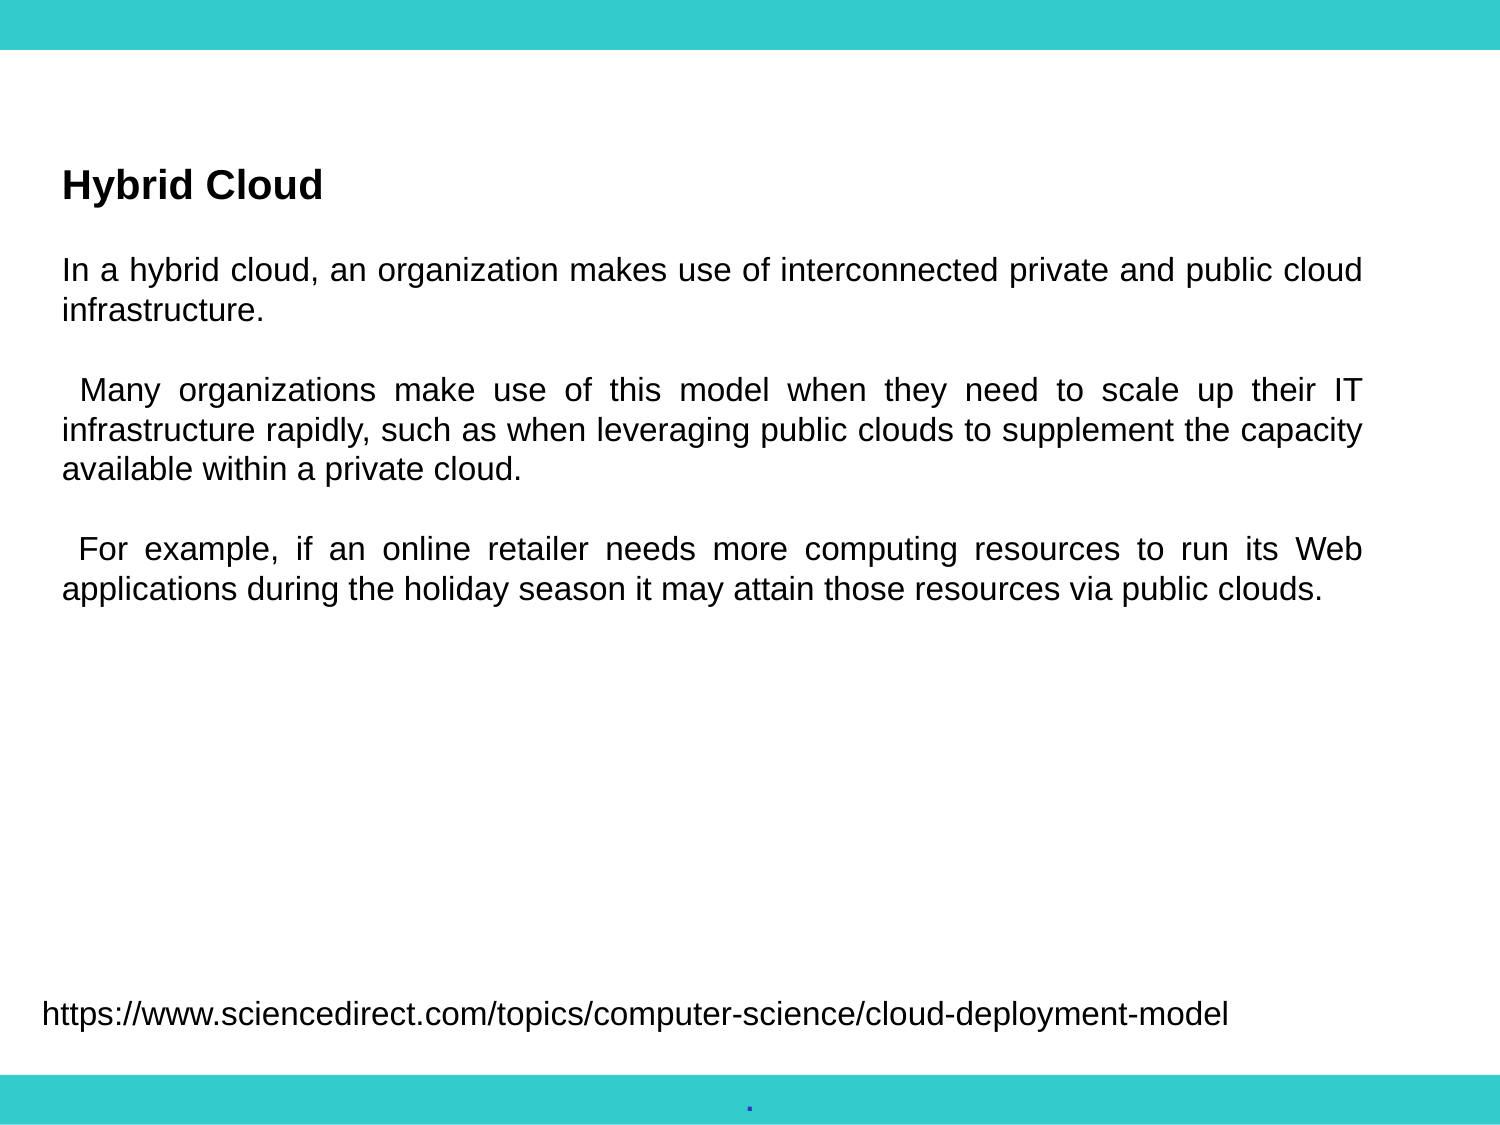

Hybrid Cloud

In a hybrid cloud, an organization makes use of interconnected private and public cloud infrastructure.

 Many organizations make use of this model when they need to scale up their IT infrastructure rapidly, such as when leveraging public clouds to supplement the capacity available within a private cloud.

 For example, if an online retailer needs more computing resources to run its Web applications during the holiday season it may attain those resources via public clouds.

https://www.sciencedirect.com/topics/computer-science/cloud-deployment-model
.